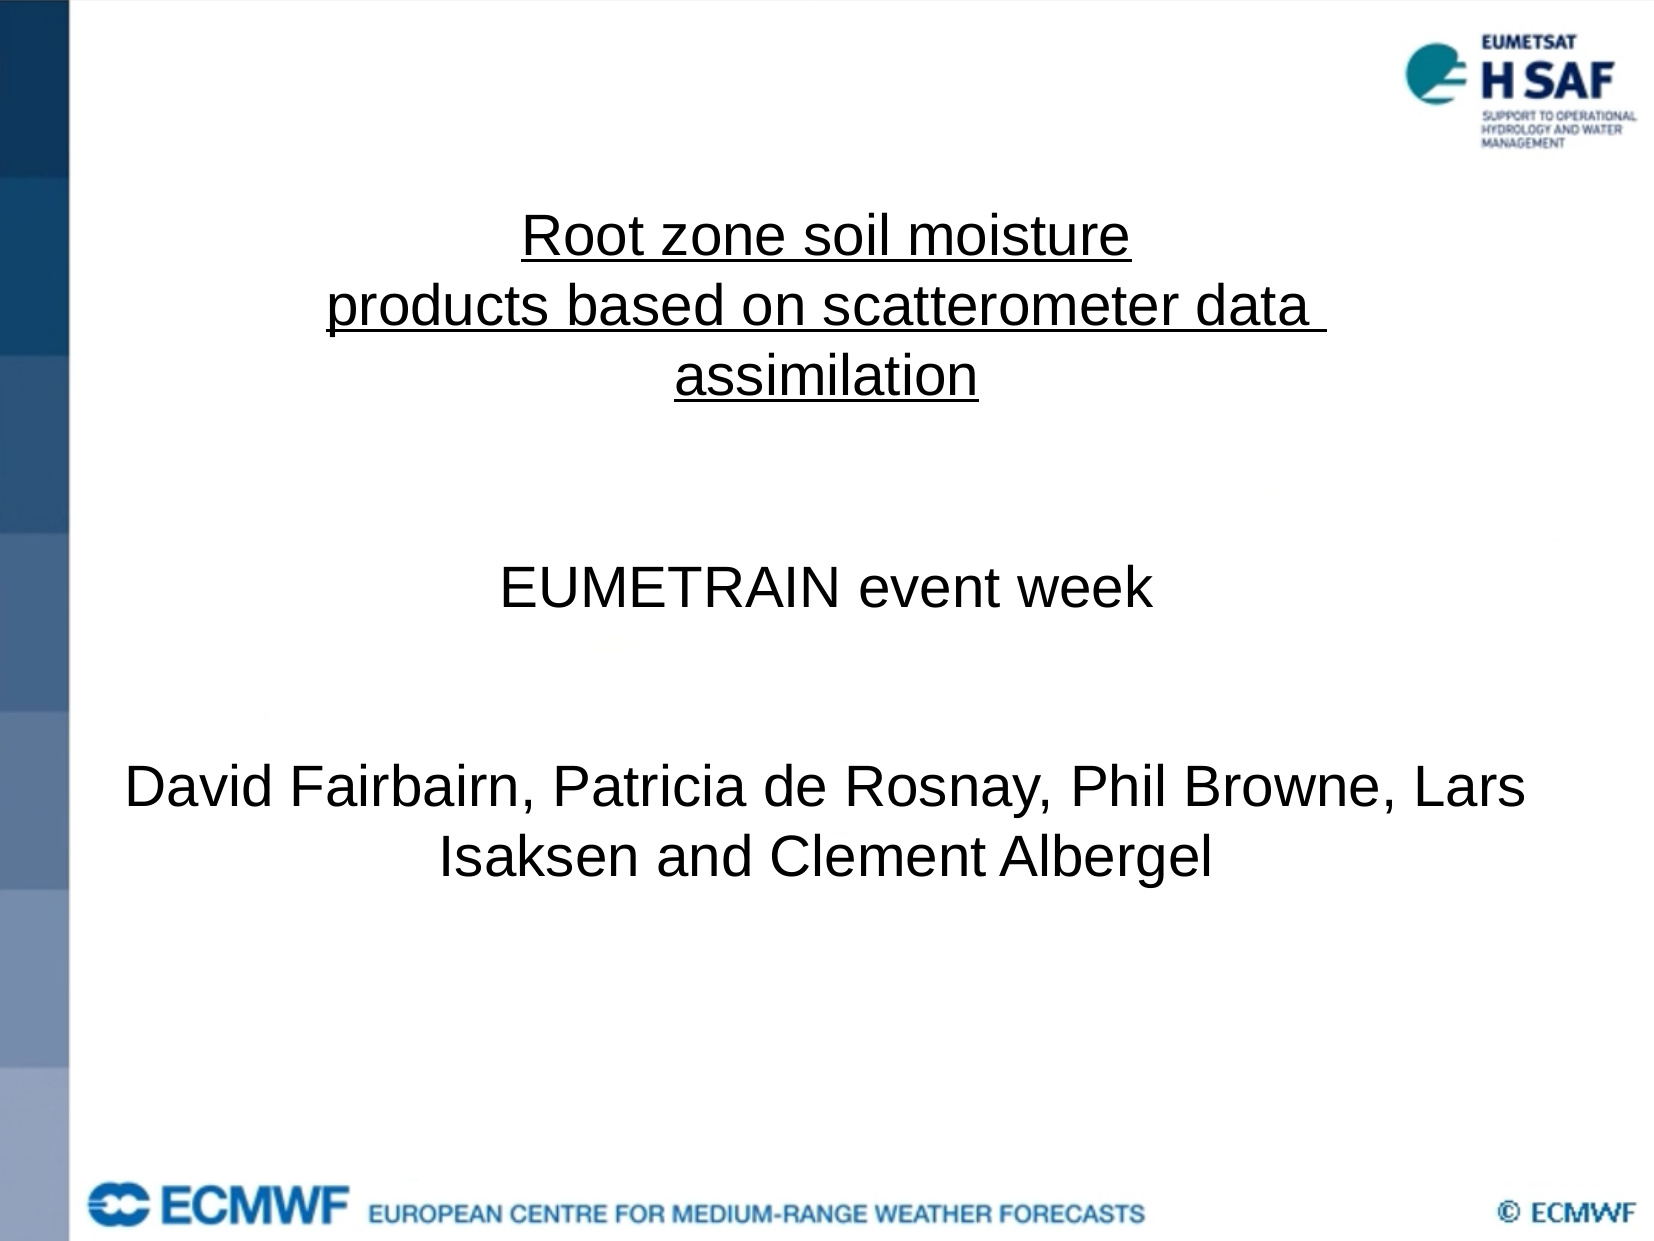

Root zone soil moisture
products based on scatterometer data
assimilation

EUMETRAIN event week

David Fairbairn, Patricia de Rosnay, Phil Browne, Lars Isaksen and Clement Albergel